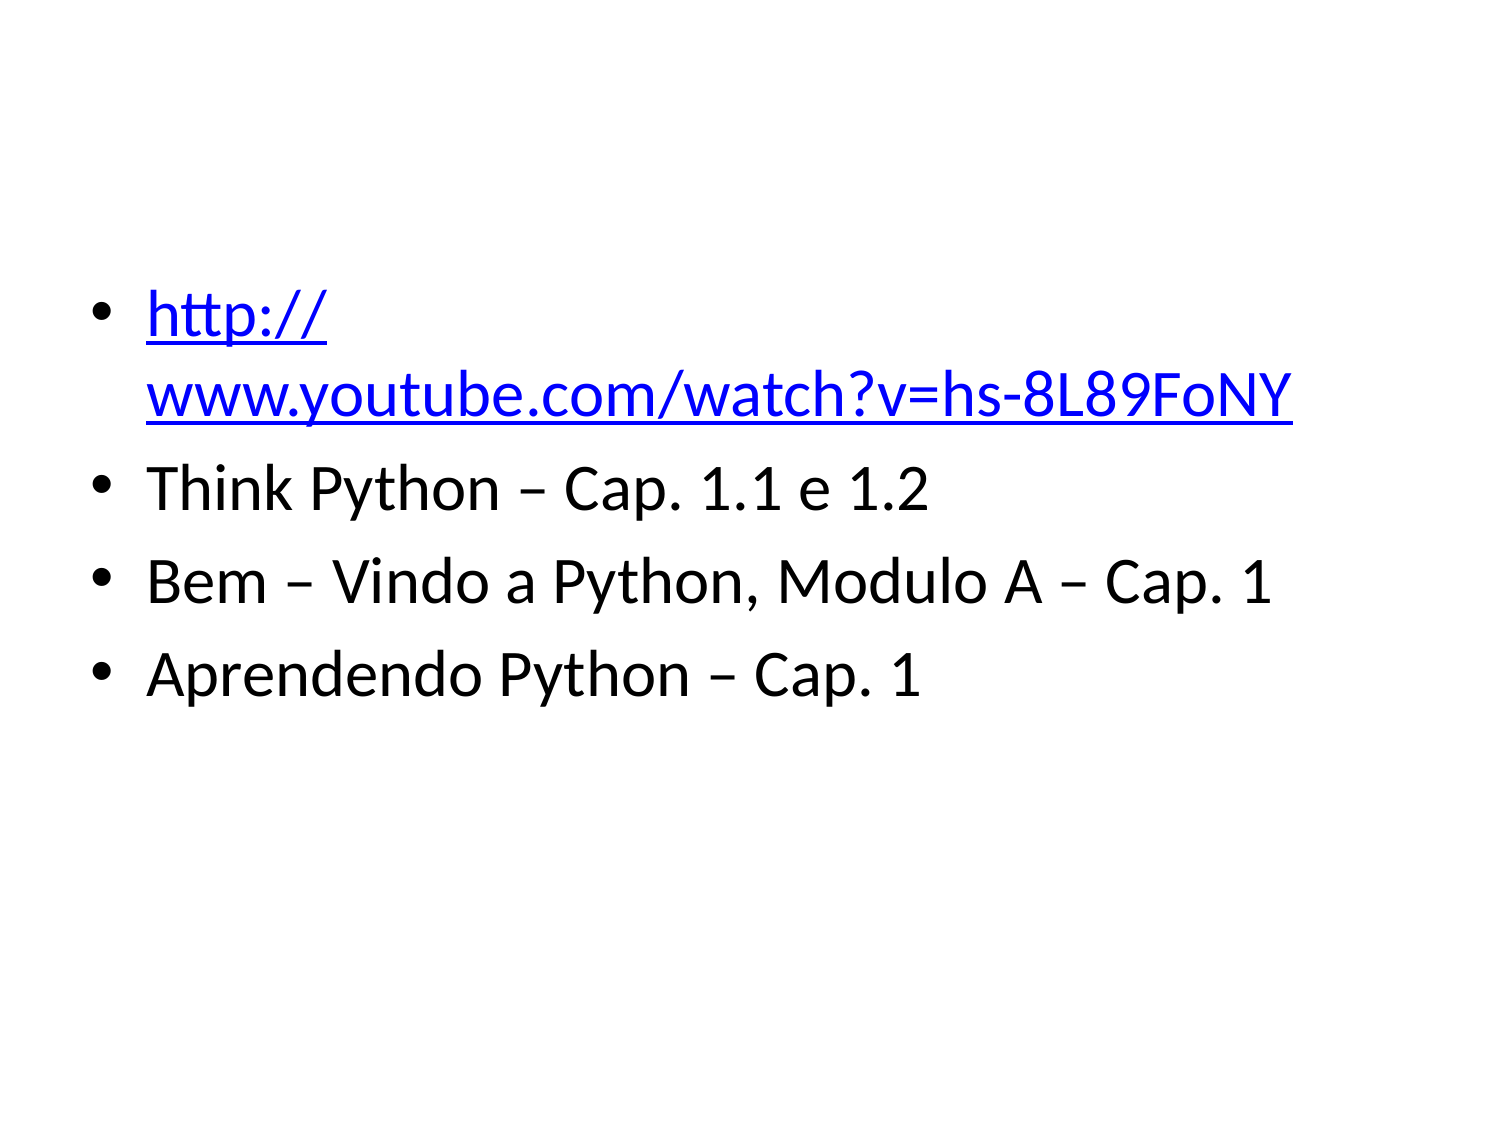

#
http://www.youtube.com/watch?v=hs-8L89FoNY
Think Python – Cap. 1.1 e 1.2
Bem – Vindo a Python, Modulo A – Cap. 1
Aprendendo Python – Cap. 1